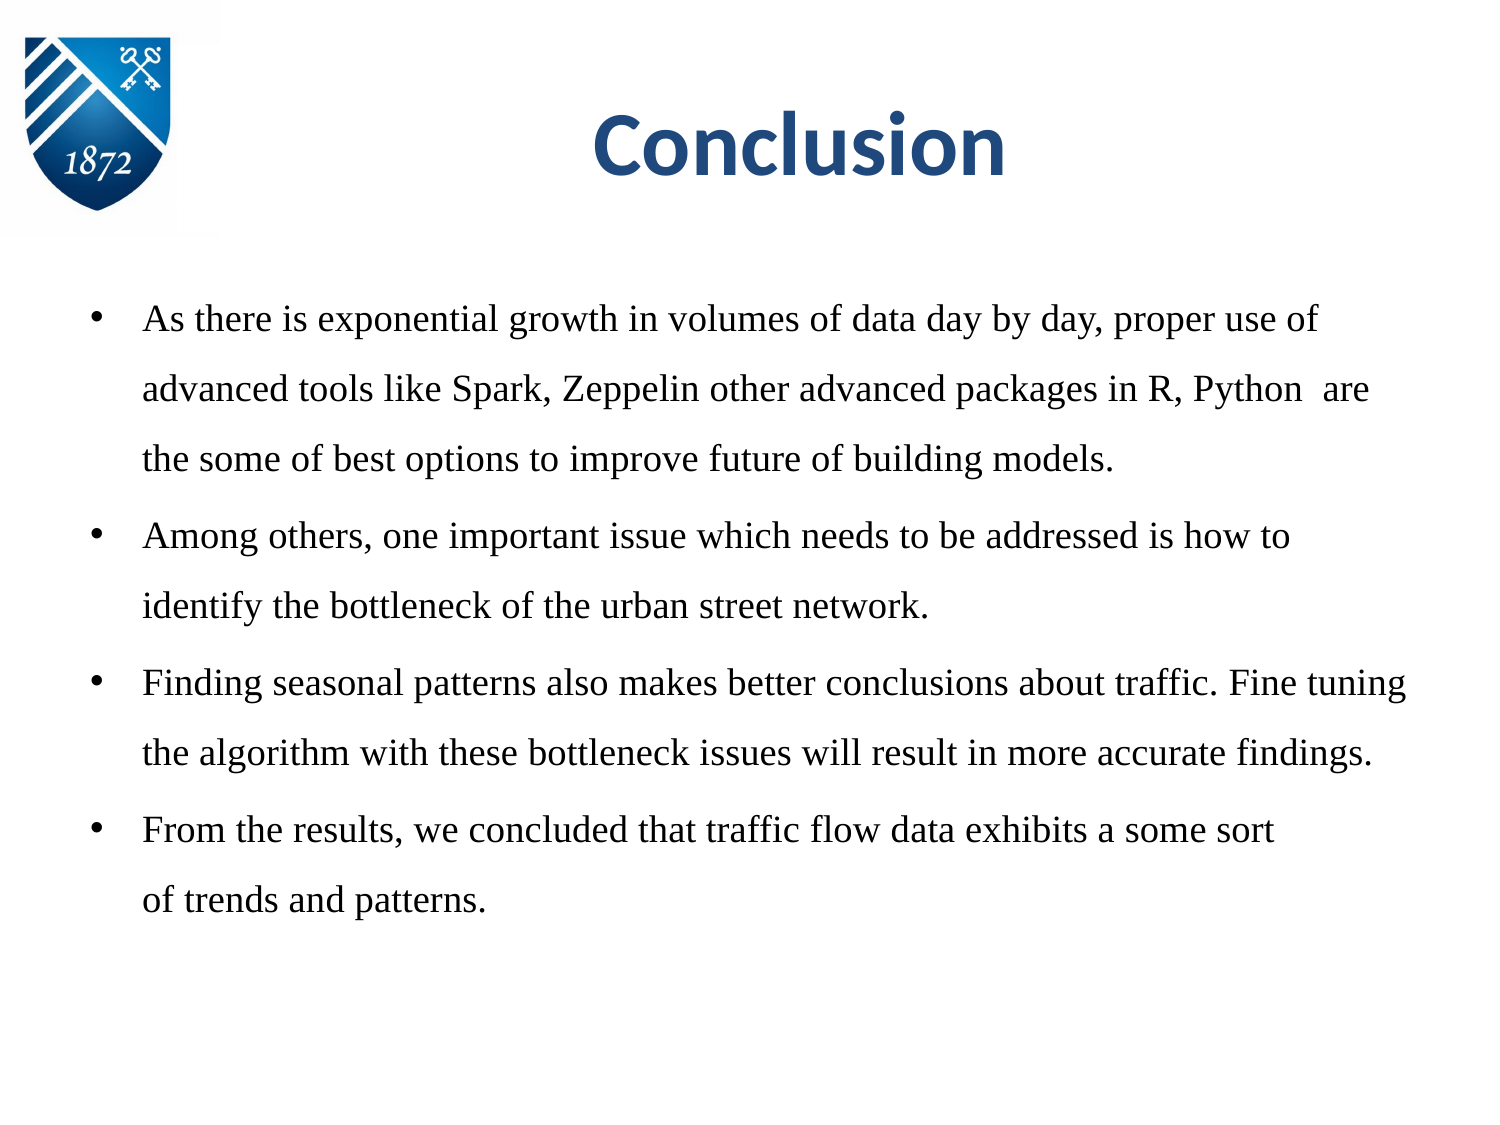

# Conclusion
As there is exponential growth in volumes of data day by day, proper use of advanced tools like Spark, Zeppelin other advanced packages in R, Python  are the some of best options to improve future of building models.
Among others, one important issue which needs to be addressed is how to identify the bottleneck of the urban street network.
Finding seasonal patterns also makes better conclusions about traffic. Fine tuning the algorithm with these bottleneck issues will result in more accurate findings.
From the results, we concluded that traffic flow data exhibits a some sort of trends and patterns.